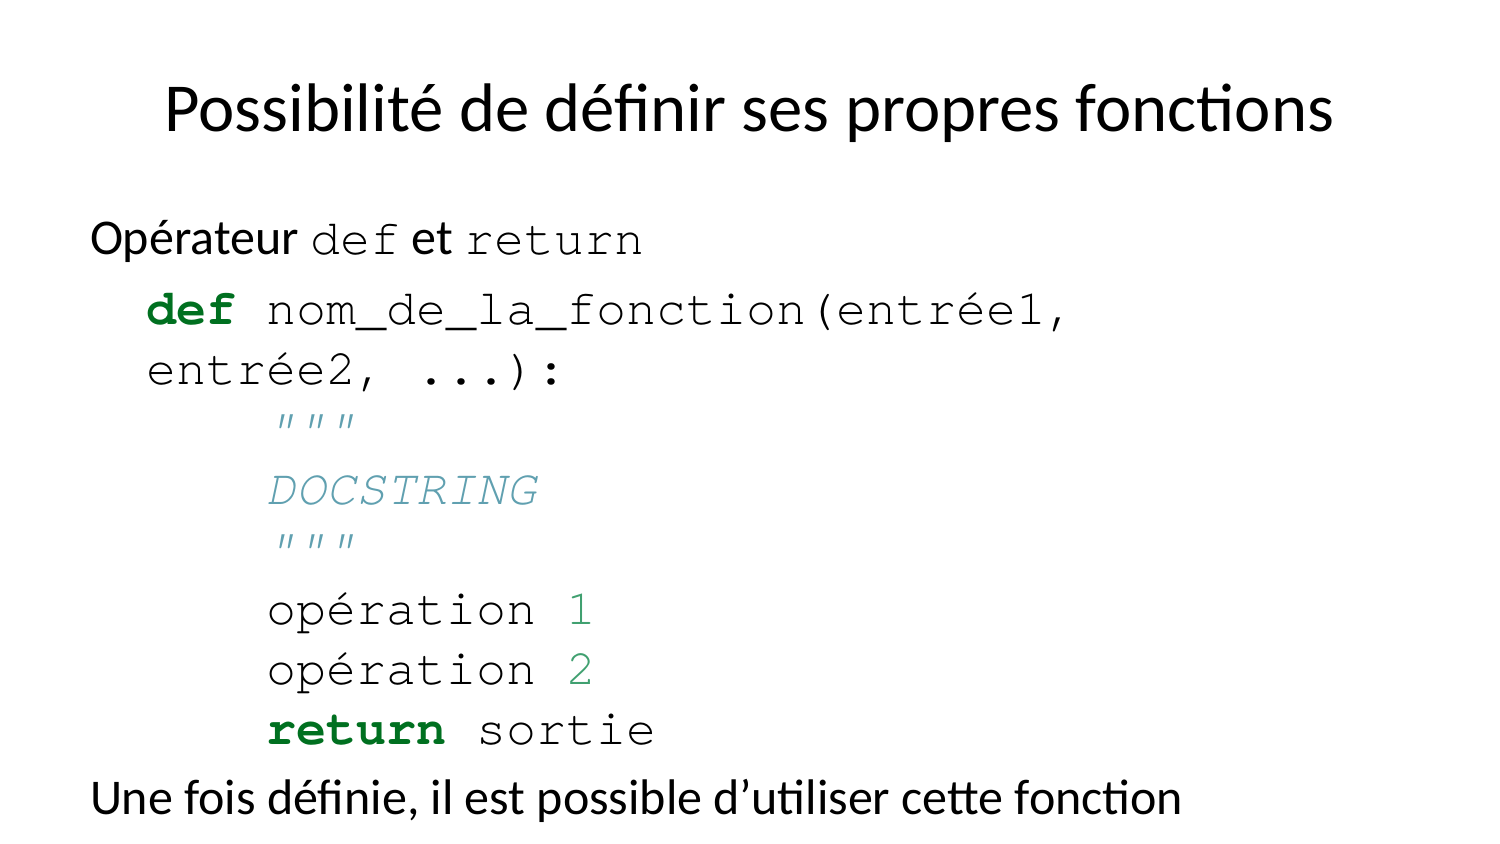

# Possibilité de définir ses propres fonctions
Opérateur def et return
def nom_de_la_fonction(entrée1, entrée2, ...):
    """
    DOCSTRING
    """
    opération 1
    opération 2
    return sortie
Une fois définie, il est possible d’utiliser cette fonction
nom_de_la_fonction(val1, val2)
Une fonction est aussi un objet …